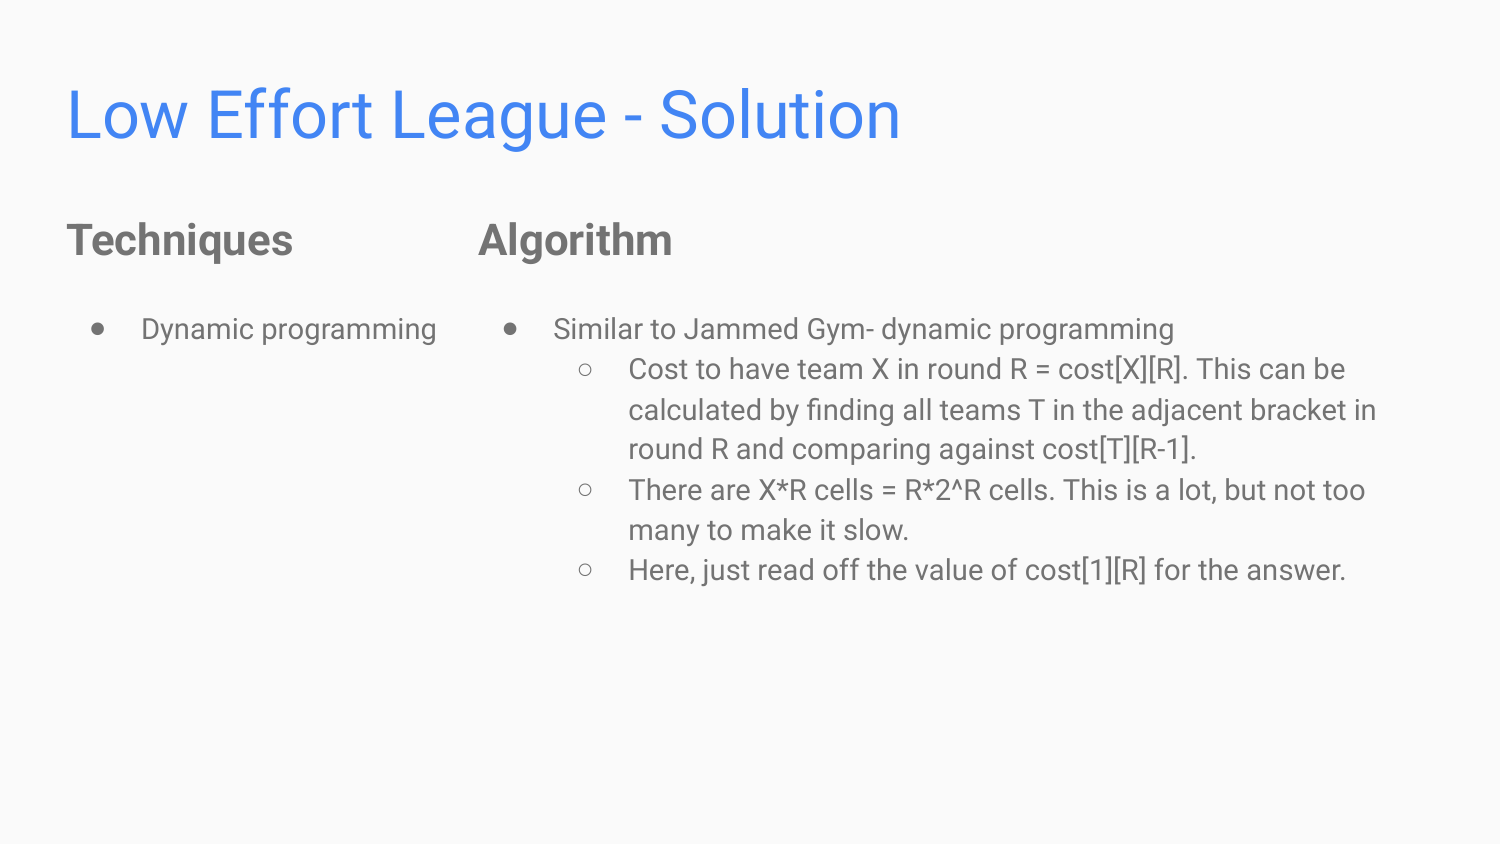

Low Effort League - Solution
Techniques
Algorithm
Dynamic programming
Similar to Jammed Gym- dynamic programming
Cost to have team X in round R = cost[X][R]. This can be calculated by finding all teams T in the adjacent bracket in round R and comparing against cost[T][R-1].
There are X*R cells = R*2^R cells. This is a lot, but not too many to make it slow.
Here, just read off the value of cost[1][R] for the answer.